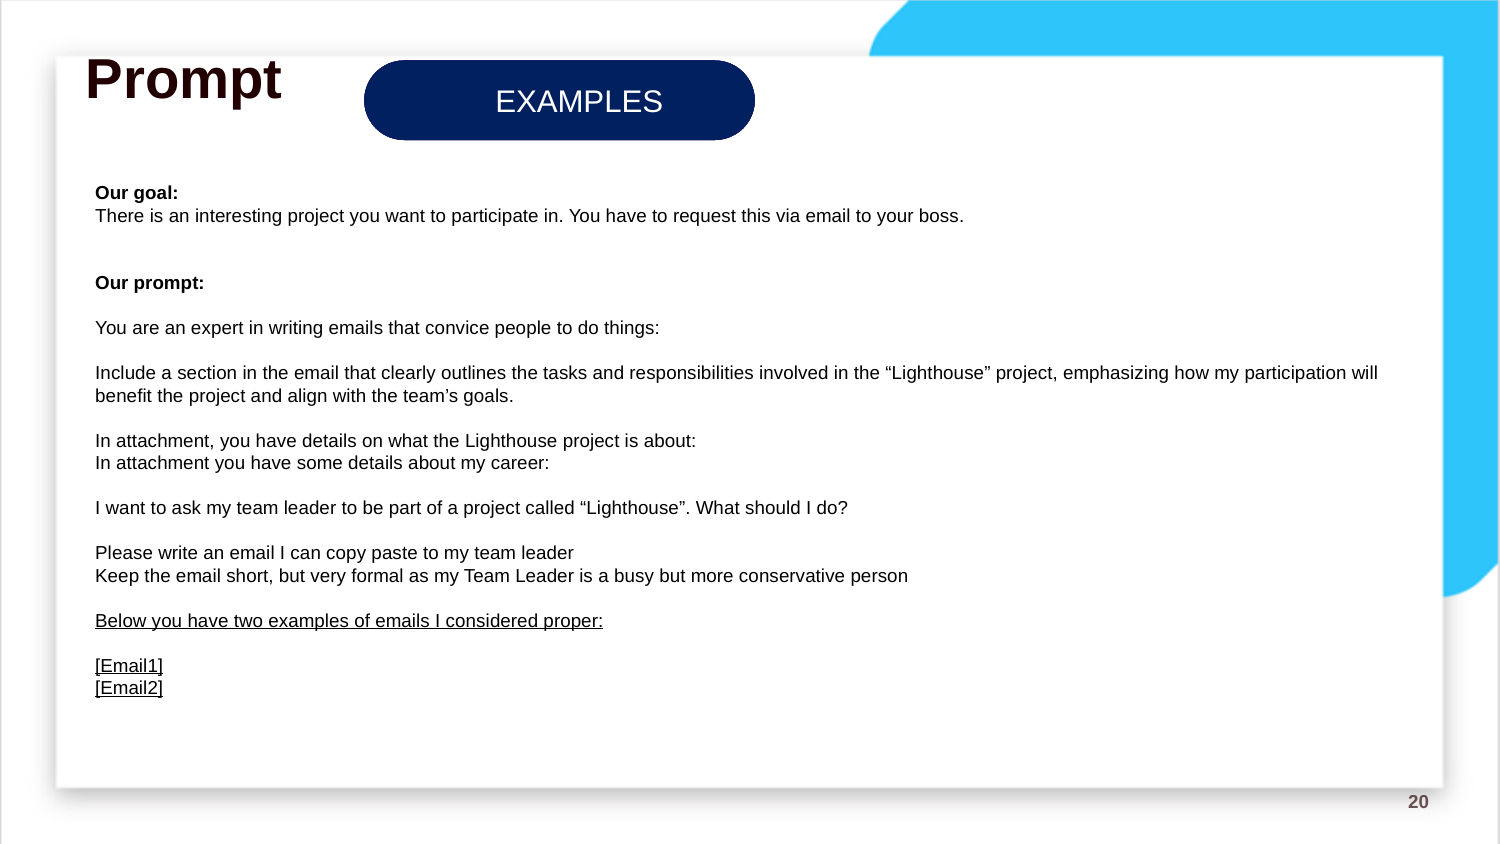

# Prompt
TARGET
CONTEXT
CONTEXT
EXAMPLES
Our goal:
There is an interesting project you want to participate in. You have to request this via email to your boss.

Our prompt:

You are an expert in writing emails that convice people to do things:

Include a section in the email that clearly outlines the tasks and responsibilities involved in the “Lighthouse” project, emphasizing how my participation will benefit the project and align with the team’s goals.

In attachment, you have details on what the Lighthouse project is about:
In attachment you have some details about my career:

I want to ask my team leader to be part of a project called “Lighthouse”. What should I do?

Please write an email I can copy paste to my team leader
Keep the email short, but very formal as my Team Leader is a busy but more conservative person

Below you have two examples of emails I considered proper:

[Email1]
[Email2]